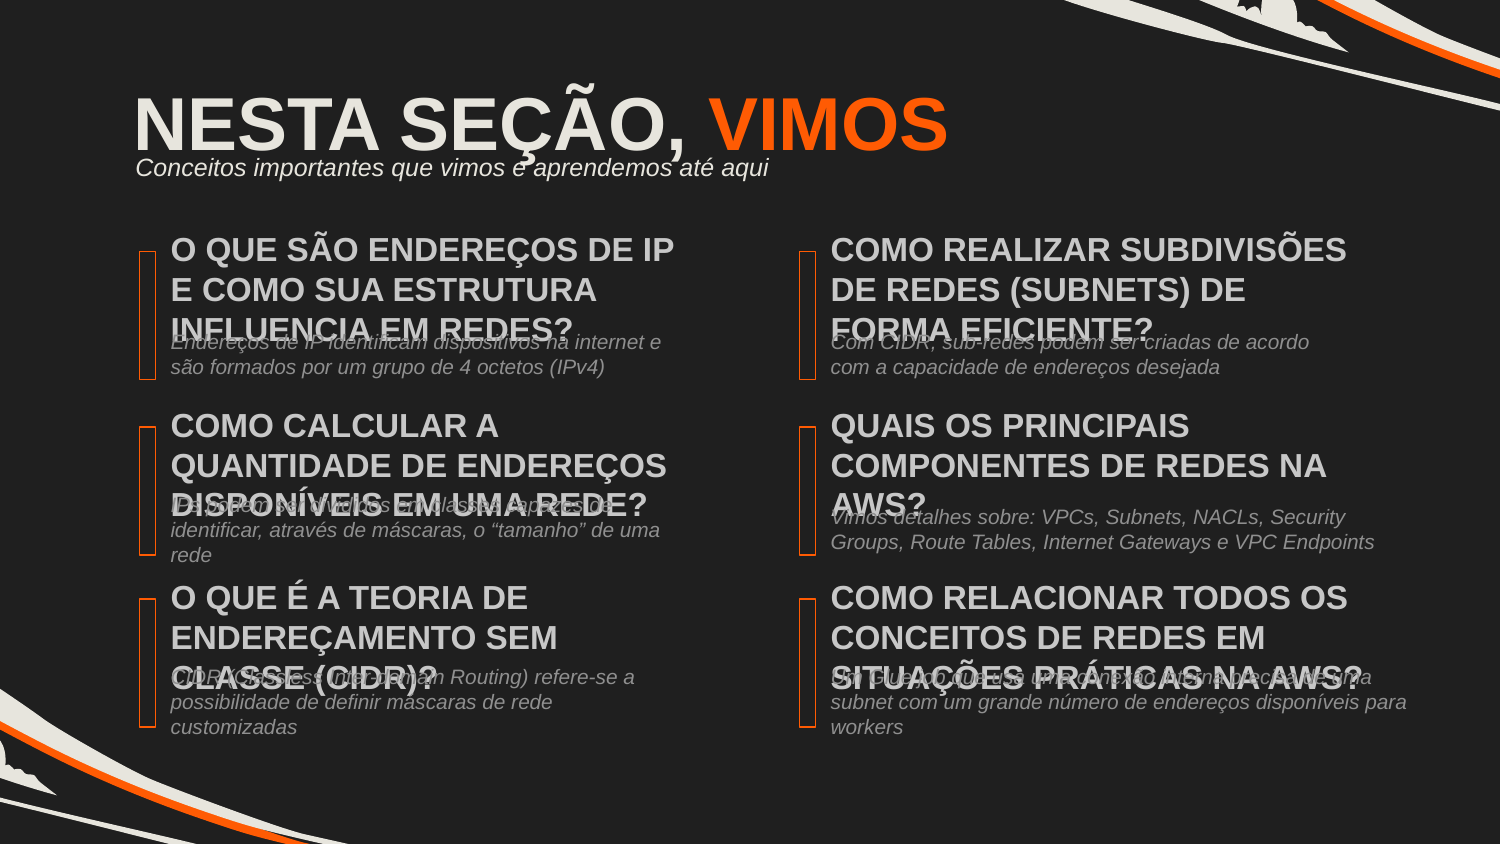

NESTA SEÇÃO, VIMOS
Conceitos importantes que vimos e aprendemos até aqui
O QUE SÃO ENDEREÇOS DE IP E COMO SUA ESTRUTURA INFLUENCIA EM REDES?
COMO REALIZAR SUBDIVISÕES DE REDES (SUBNETS) DE FORMA EFICIENTE?

Endereços de IP identificam dispositivos na internet e são formados por um grupo de 4 octetos (IPv4)
Com CIDR, sub-redes podem ser criadas de acordo com a capacidade de endereços desejada
COMO CALCULAR A QUANTIDADE DE ENDEREÇOS DISPONÍVEIS EM UMA REDE?
QUAIS OS PRINCIPAIS COMPONENTES DE REDES NA AWS?

IPs podem ser divididos em classes capazes de identificar, através de máscaras, o “tamanho” de uma rede
Vimos detalhes sobre: VPCs, Subnets, NACLs, Security Groups, Route Tables, Internet Gateways e VPC Endpoints
O QUE É A TEORIA DE ENDEREÇAMENTO SEM CLASSE (CIDR)?
COMO RELACIONAR TODOS OS CONCEITOS DE REDES EM SITUAÇÕES PRÁTICAS NA AWS?

CIDR (Classless Inter-domain Routing) refere-se a possibilidade de definir máscaras de rede customizadas
Um Glue job que usa uma conexão interna precisa de uma subnet com um grande número de endereços disponíveis para workers